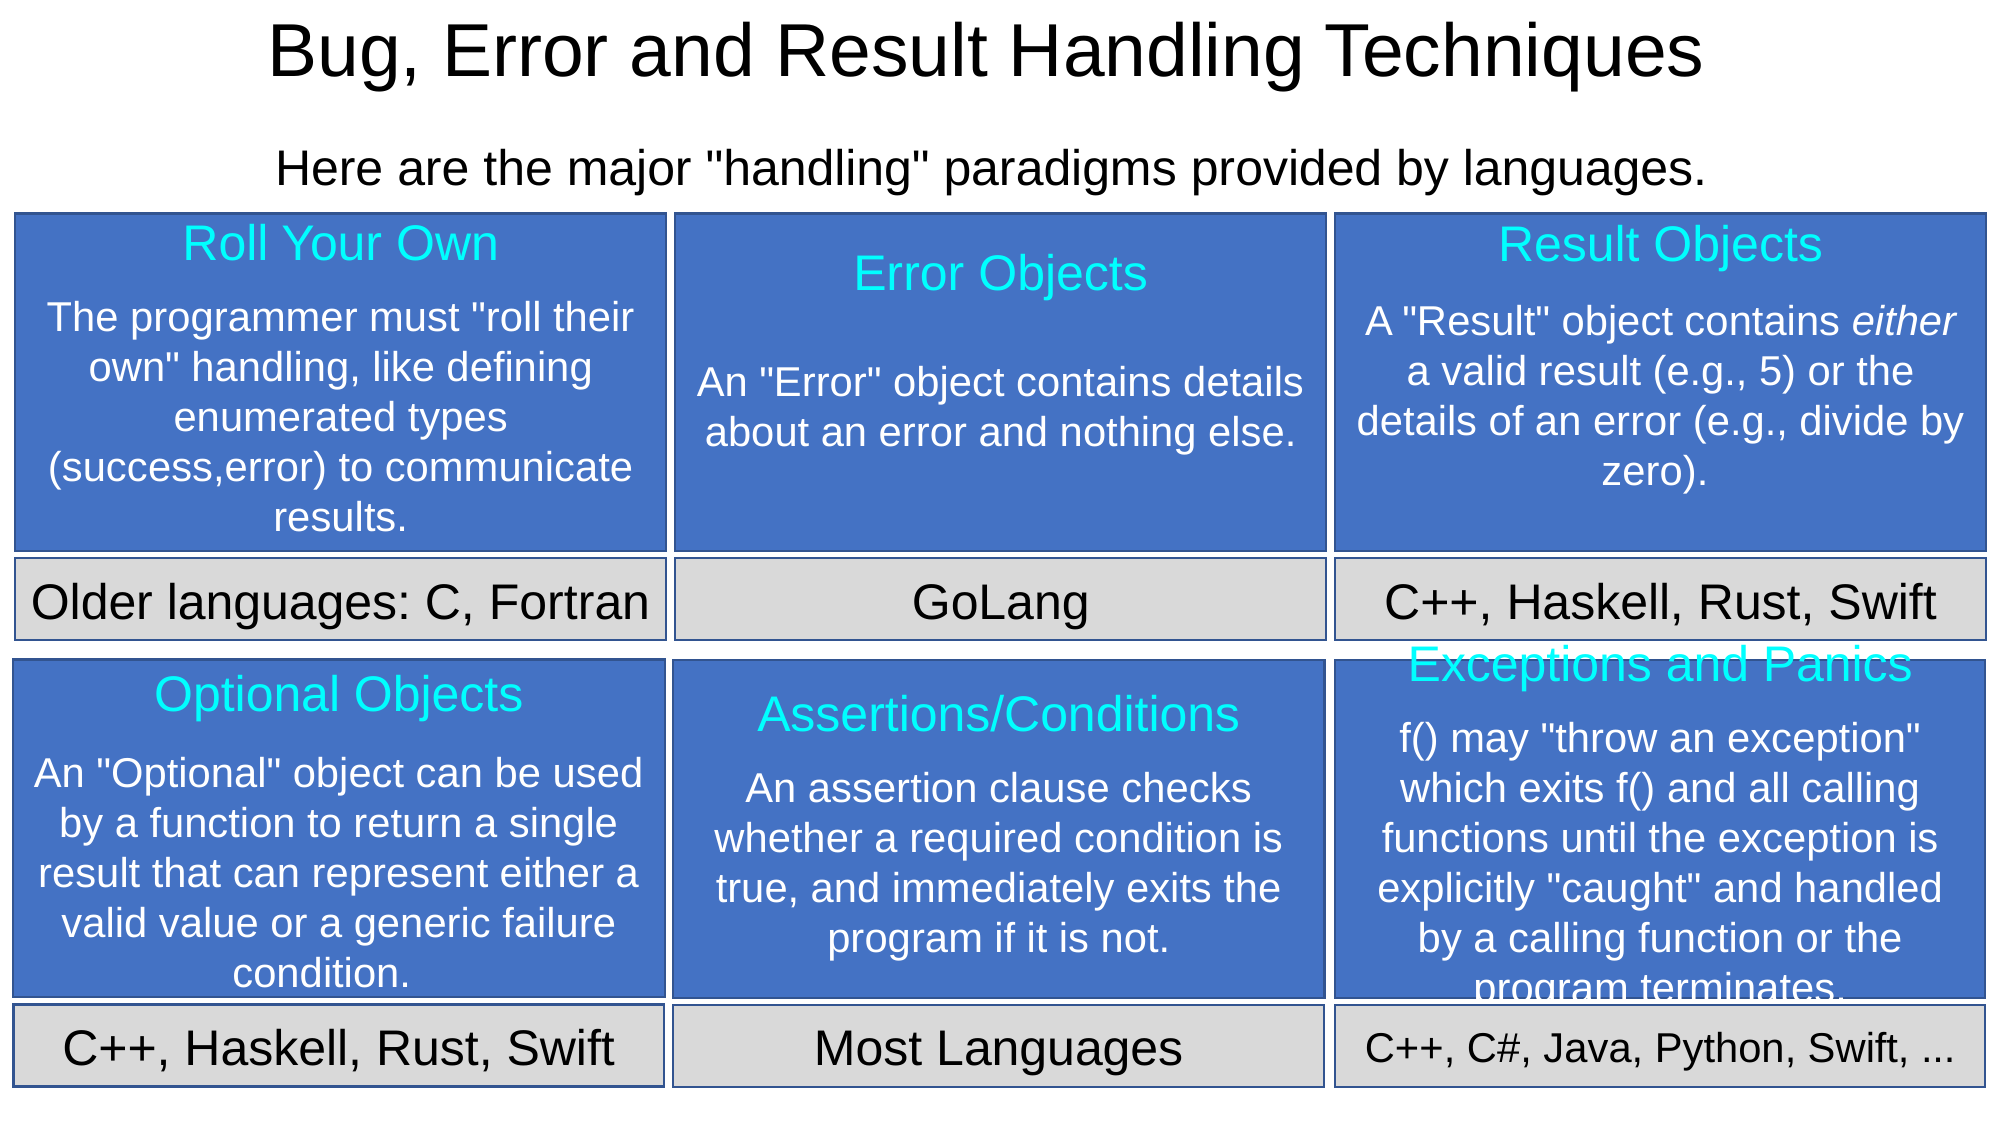

Bug, Error and Result Handling Techniques
Here are the major "handling" paradigms provided by languages.

Roll Your Own

The programmer must "roll their own" handling, like defining enumerated types (success,error) to communicate results.

Error Objects

An "Error" object contains details about an error and nothing else.

Result Objects

A "Result" object contains either a valid result (e.g., 5) or the details of an error (e.g., divide by zero).

Older languages: C, Fortran
GoLang
C++, Haskell, Rust, Swift
Optional Objects

An "Optional" object can be used by a function to return a single result that can represent either a valid value or a generic failure condition.

Assertions/Conditions

An assertion clause checks whether a required condition is true, and immediately exits the program if it is not.

Exceptions and Panics

f() may "throw an exception" which exits f() and all calling functions until the exception is explicitly "caught" and handled by a calling function or the program terminates.

C++, Haskell, Rust, Swift
Most Languages
C++, C#, Java, Python, Swift, ...